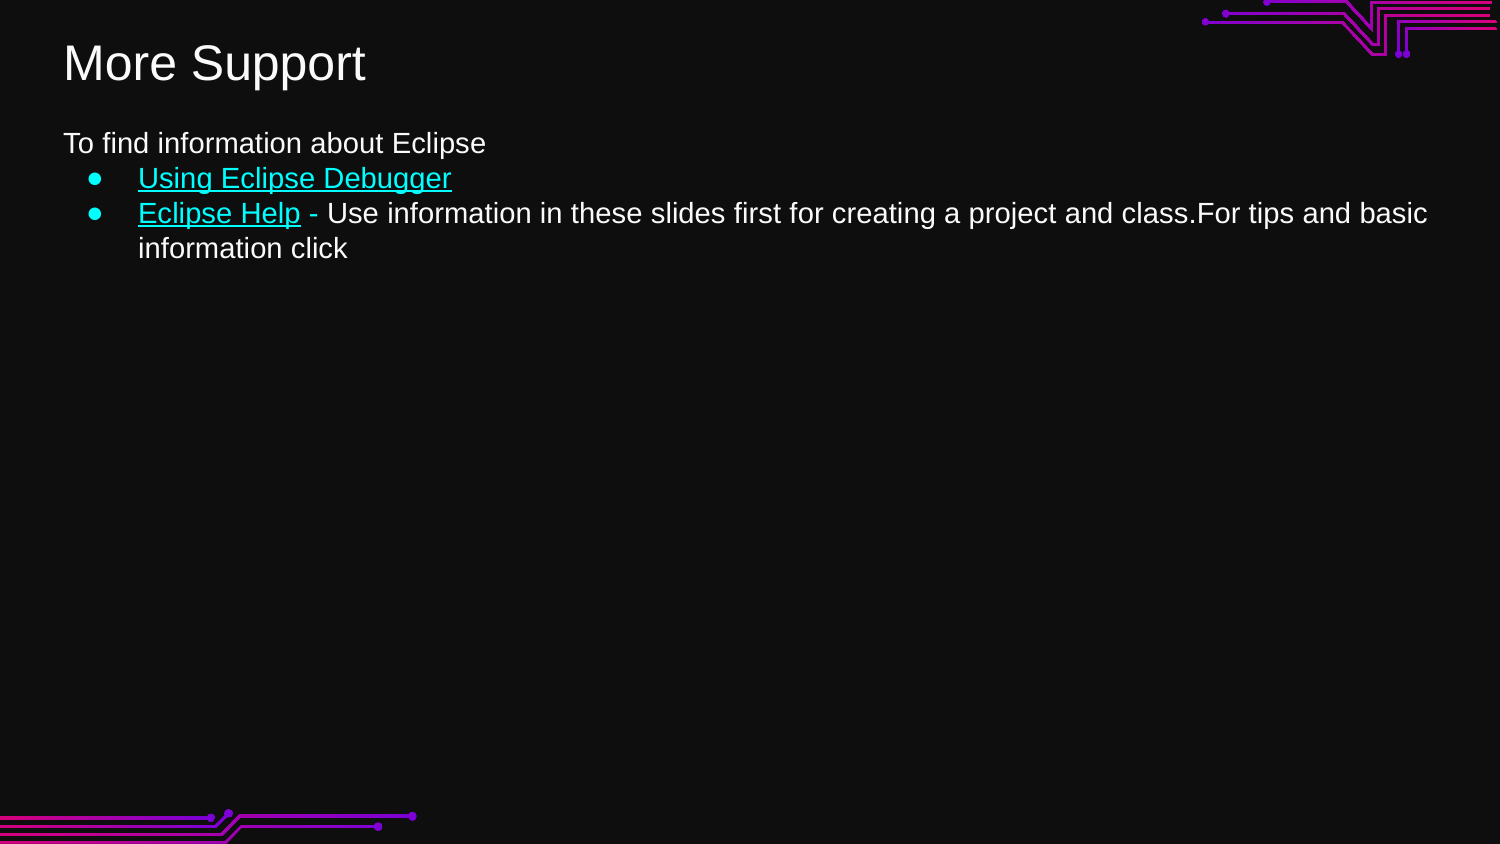

# More Support
To find information about Eclipse
Using Eclipse Debugger
Eclipse Help - Use information in these slides first for creating a project and class.For tips and basic information click